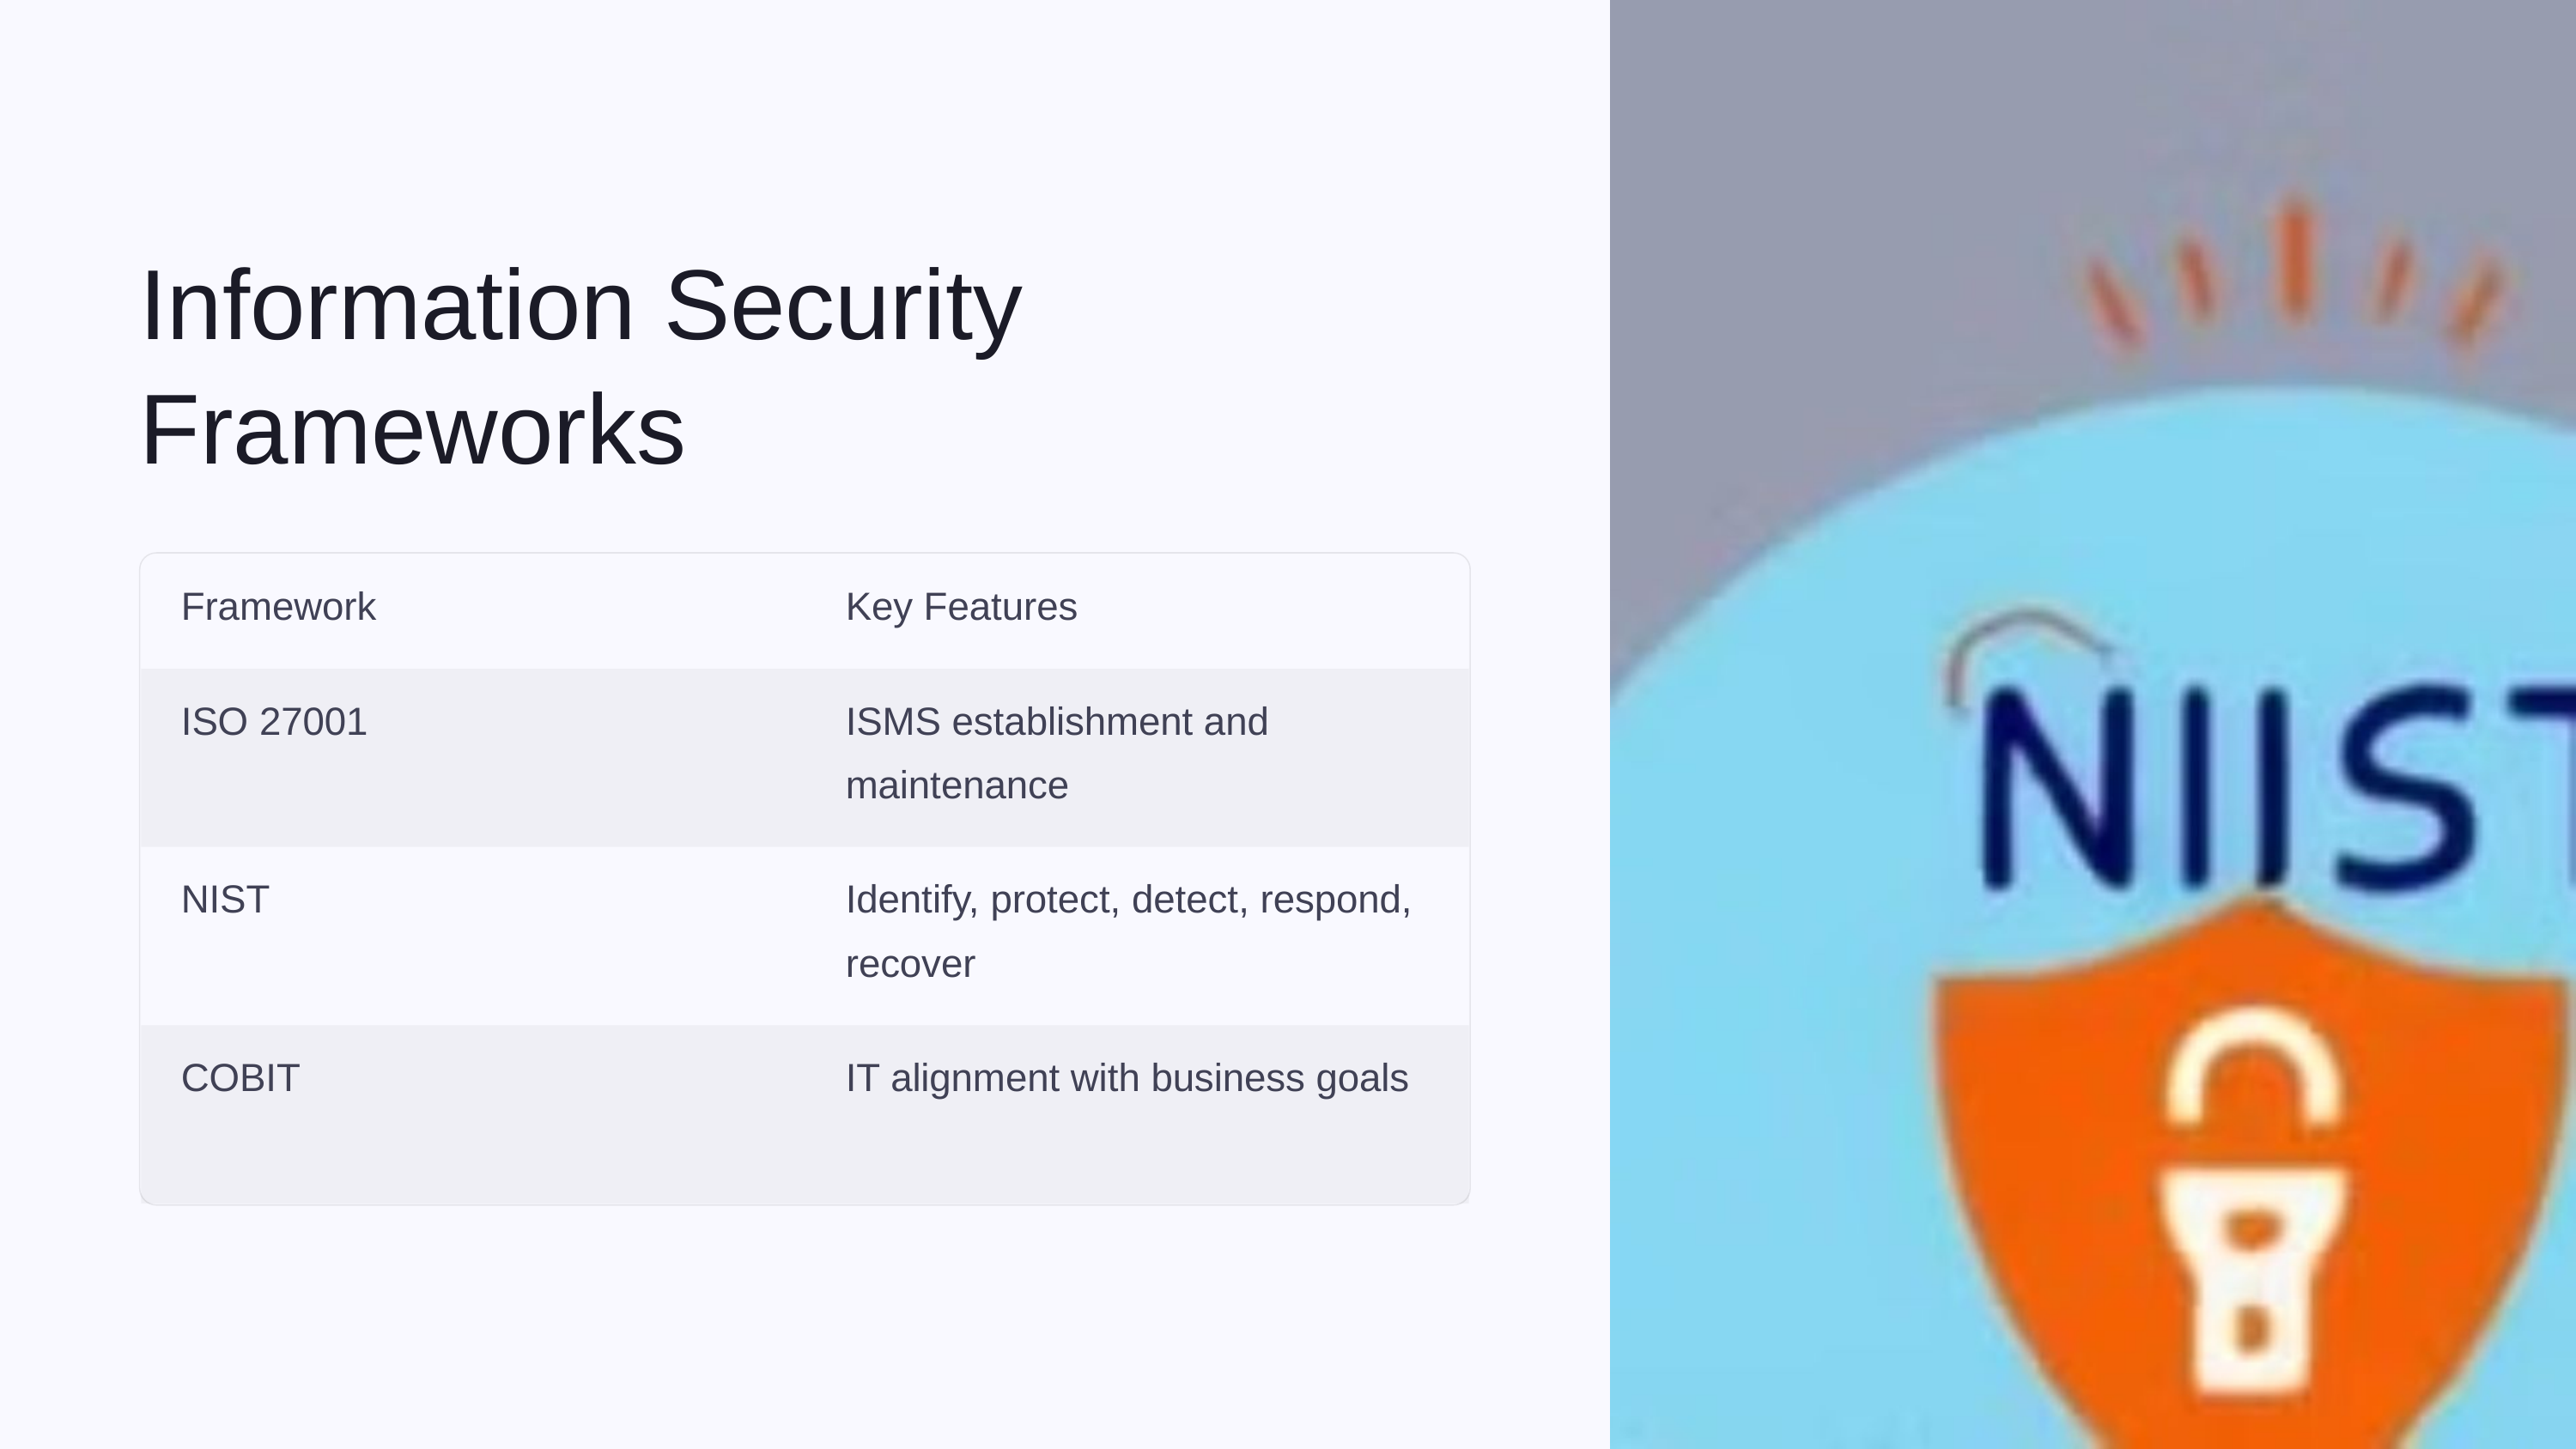

Information Security Frameworks

Framework
Key Features

ISO 27001
ISMS establishment and maintenance

NIST
Identify, protect, detect, respond, recover

COBIT
IT alignment with business goals